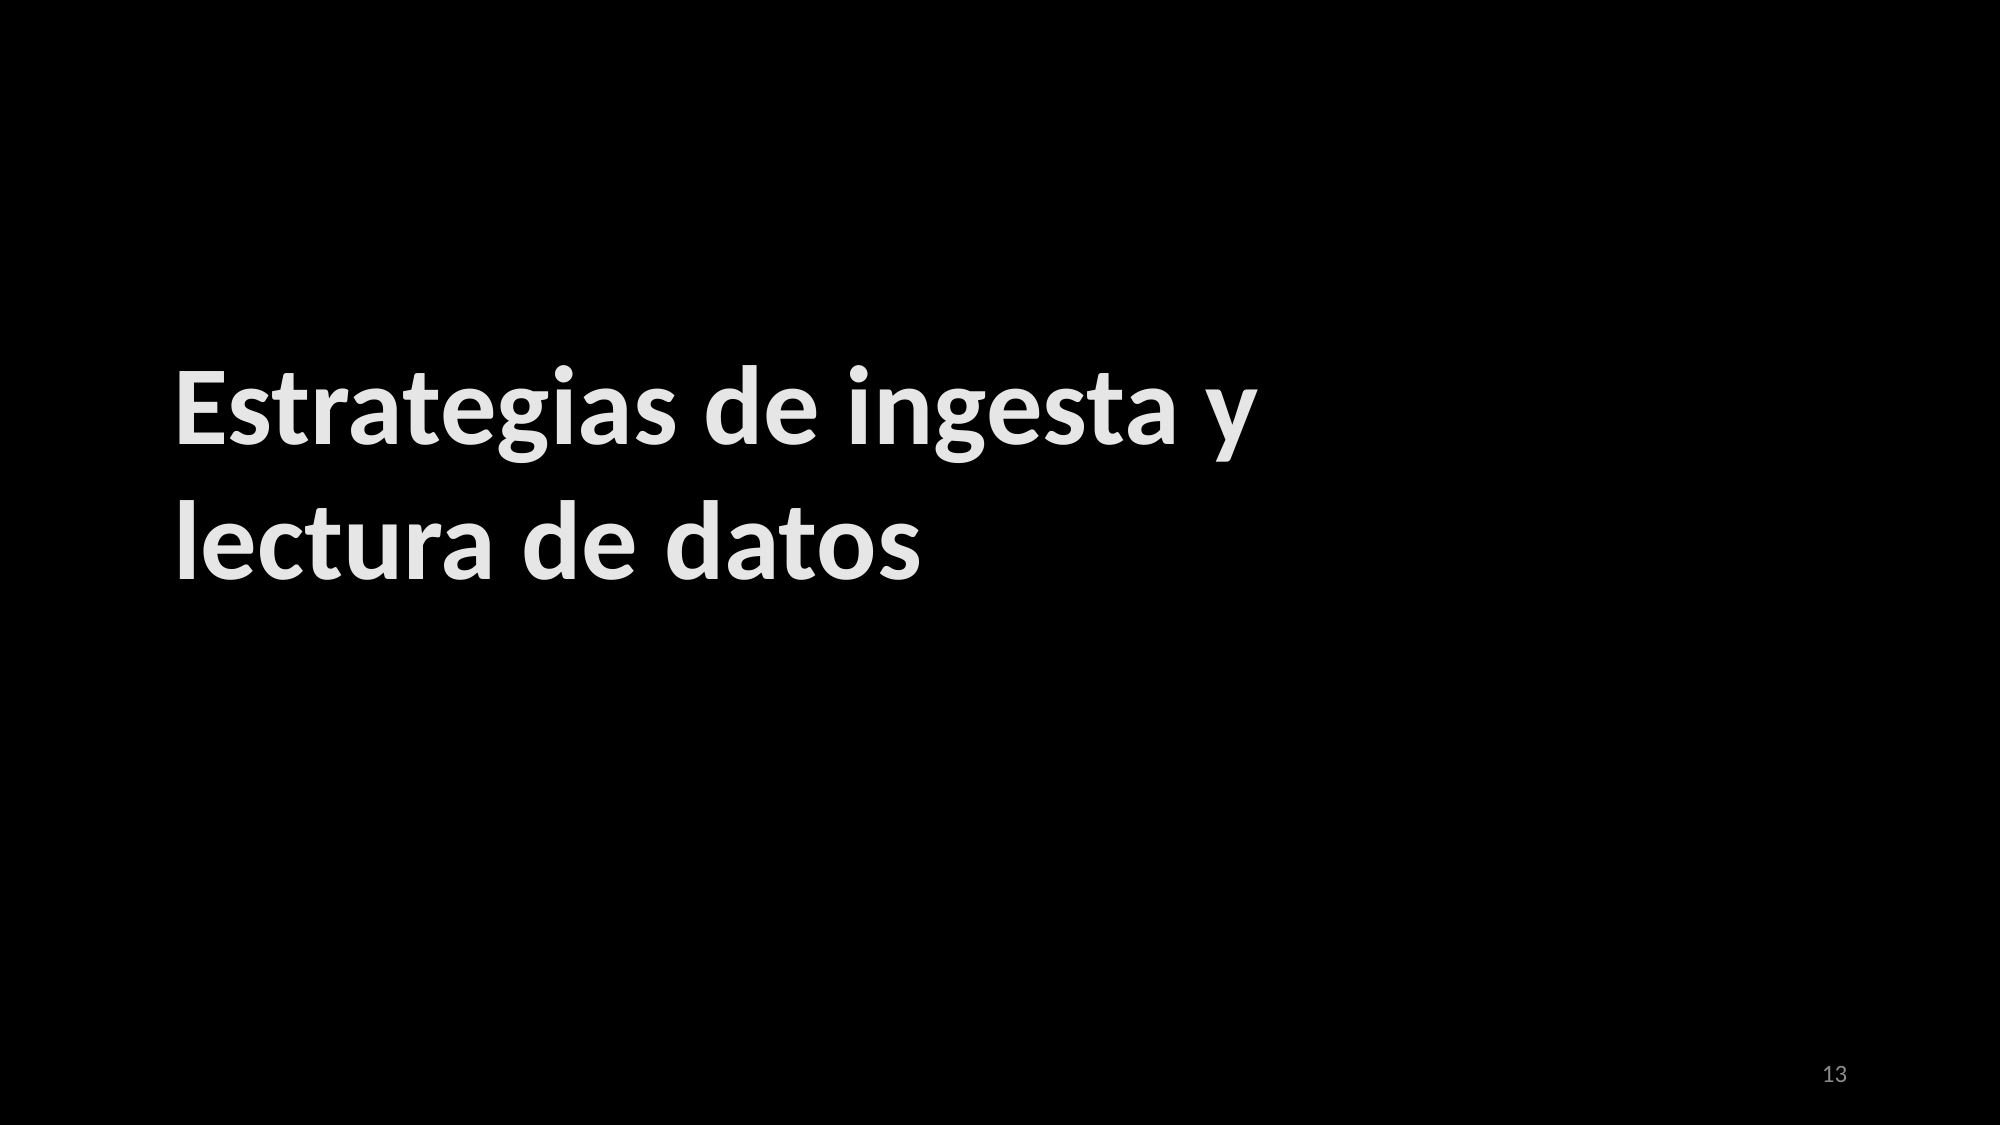

Estrategias de ingesta y lectura de datos
13